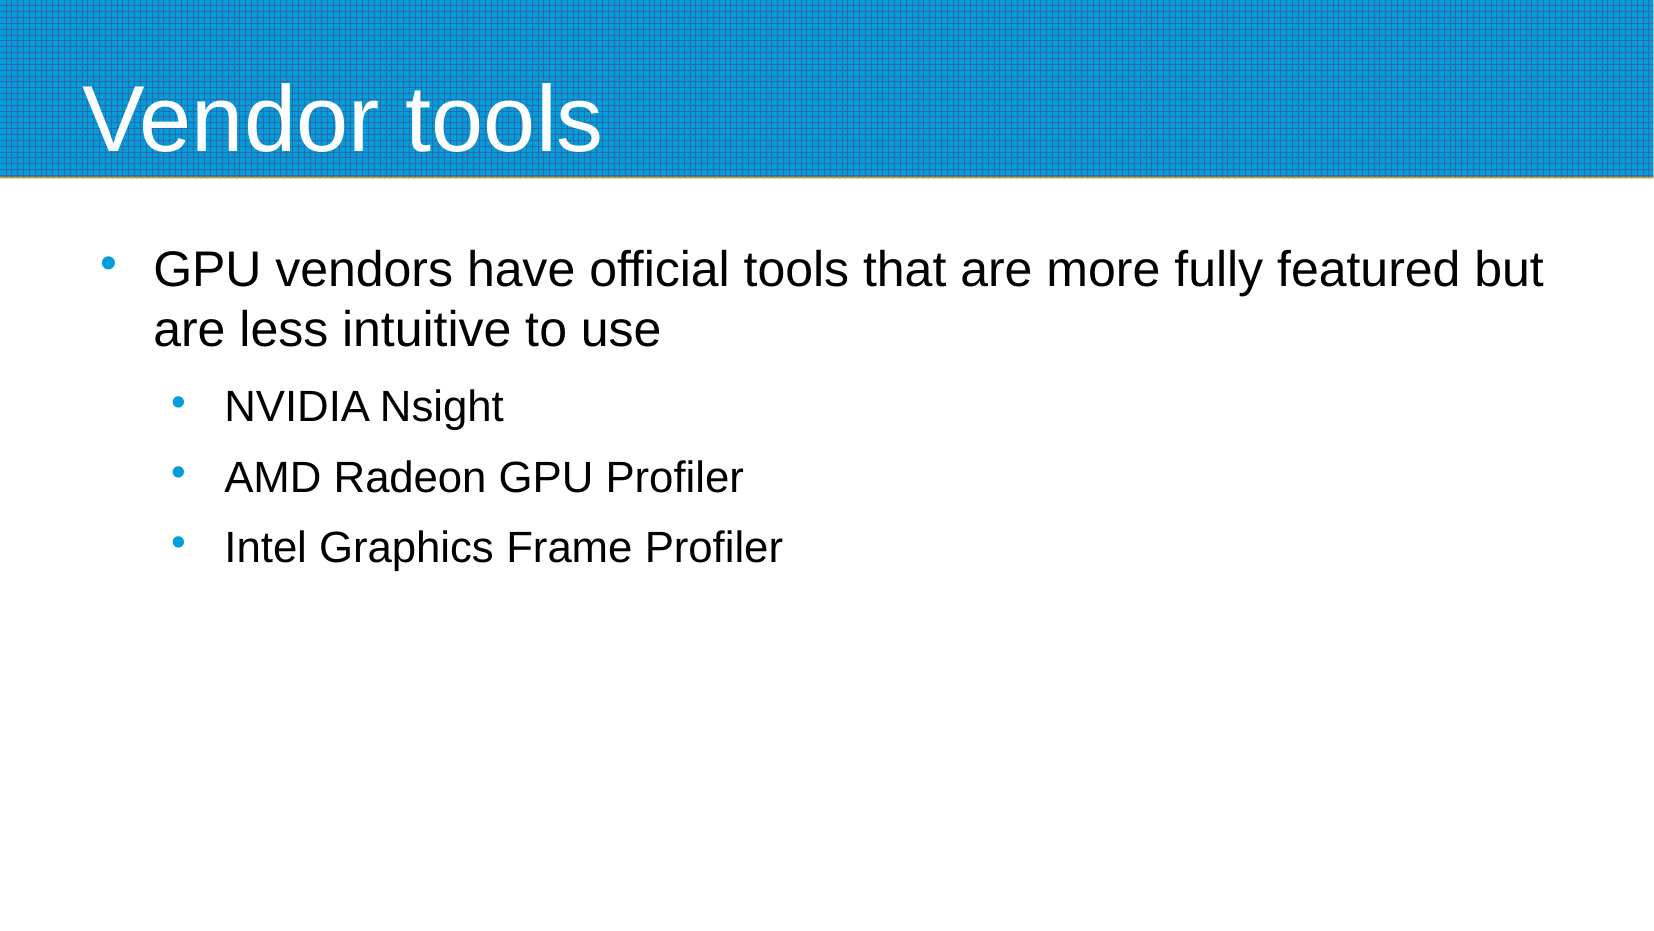

# Vendor tools
GPU vendors have official tools that are more fully featured but are less intuitive to use
NVIDIA Nsight
AMD Radeon GPU Profiler
Intel Graphics Frame Profiler